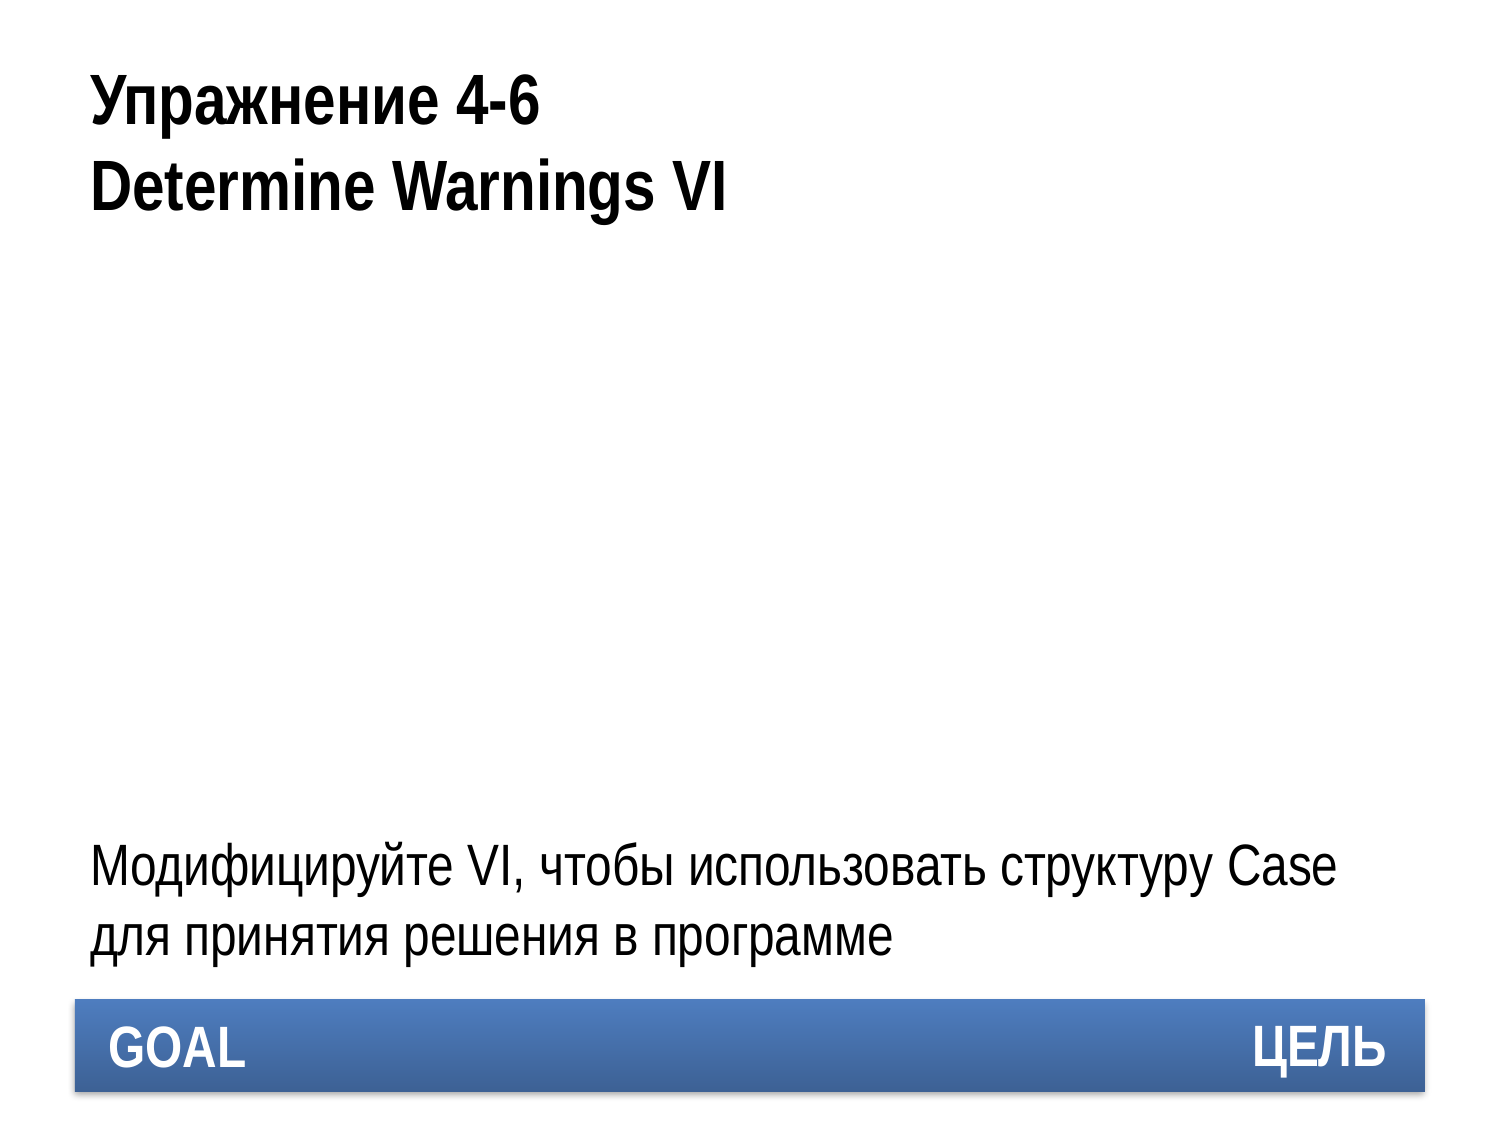

# Упражнение 4-6 Determine Warnings VI
Модифицируйте VI, чтобы использовать структуру Case для принятия решения в программе
ЦЕЛЬ